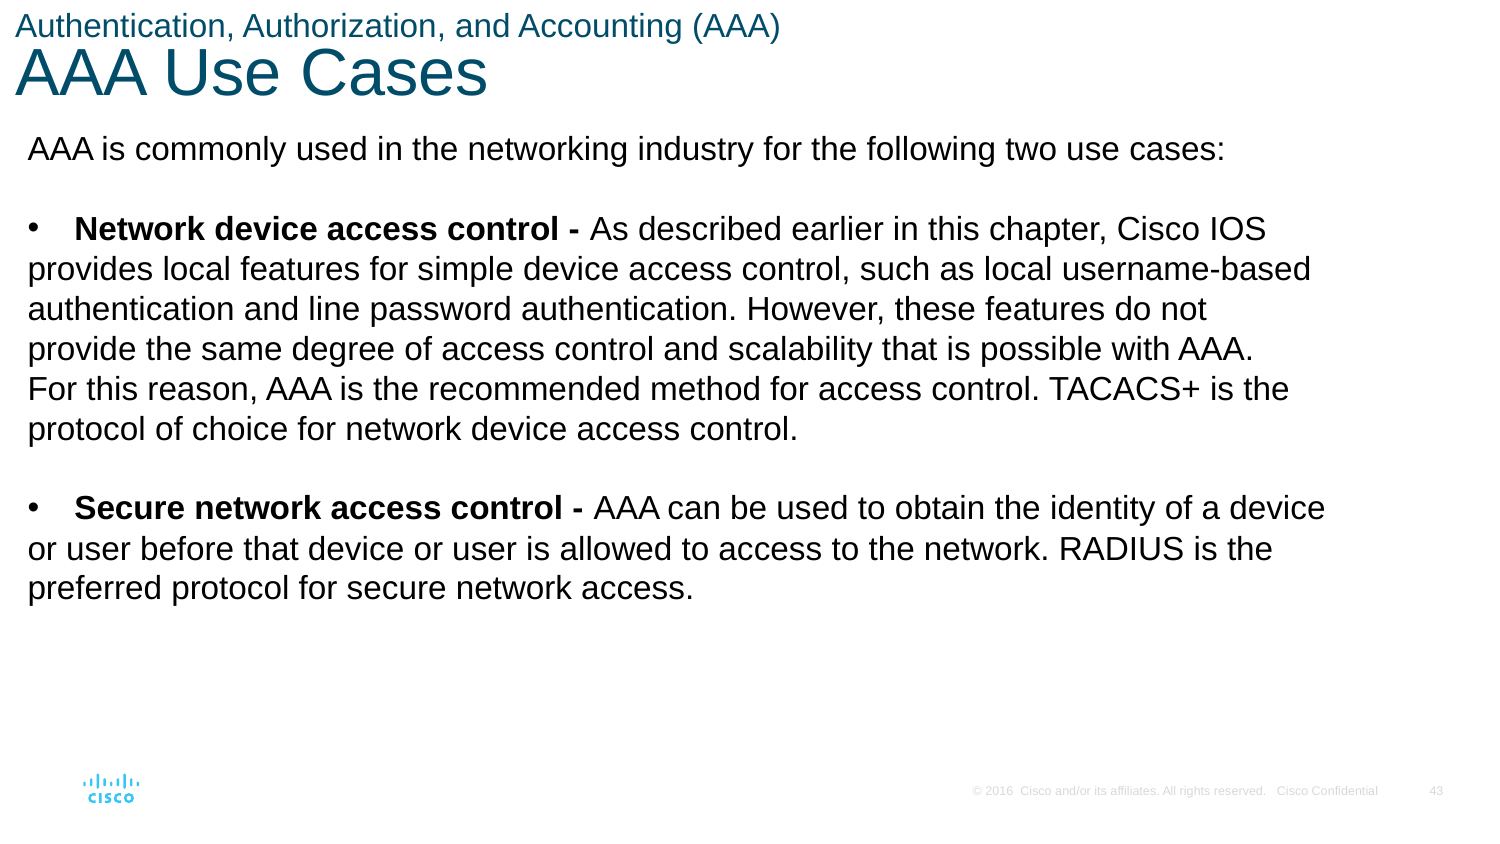

# Authentication, Authorization, and Accounting (AAA) AAA Use Cases
AAA is commonly used in the networking industry for the following two use cases:

Network device access control - As described earlier in this chapter, Cisco IOS
provides local features for simple device access control, such as local username-based
authentication and line password authentication. However, these features do not
provide the same degree of access control and scalability that is possible with AAA.
For this reason, AAA is the recommended method for access control. TACACS+ is the
protocol of choice for network device access control.

Secure network access control - AAA can be used to obtain the identity of a device
or user before that device or user is allowed to access to the network. RADIUS is the
preferred protocol for secure network access.